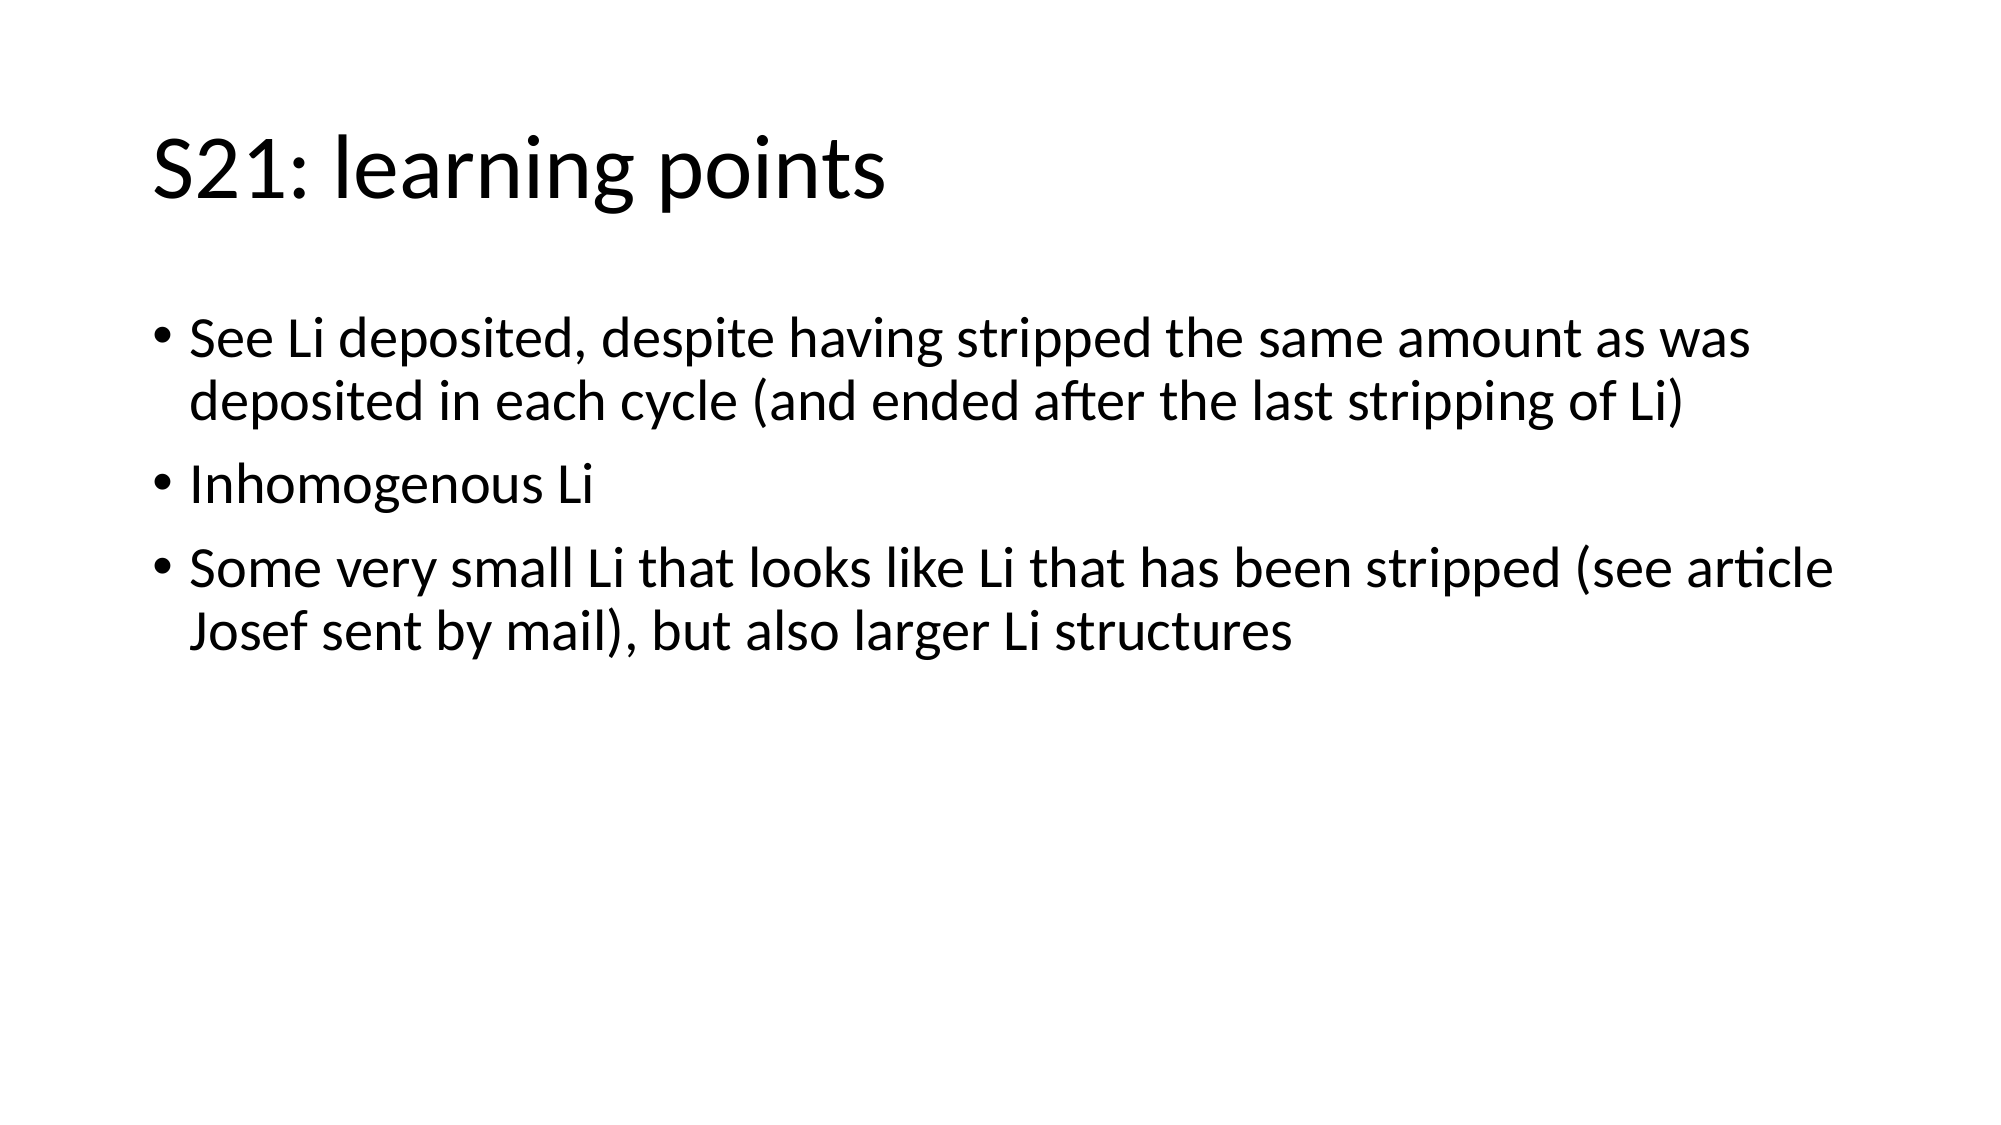

# S21: learning points
See Li deposited, despite having stripped the same amount as was deposited in each cycle (and ended after the last stripping of Li)
Inhomogenous Li
Some very small Li that looks like Li that has been stripped (see article Josef sent by mail), but also larger Li structures